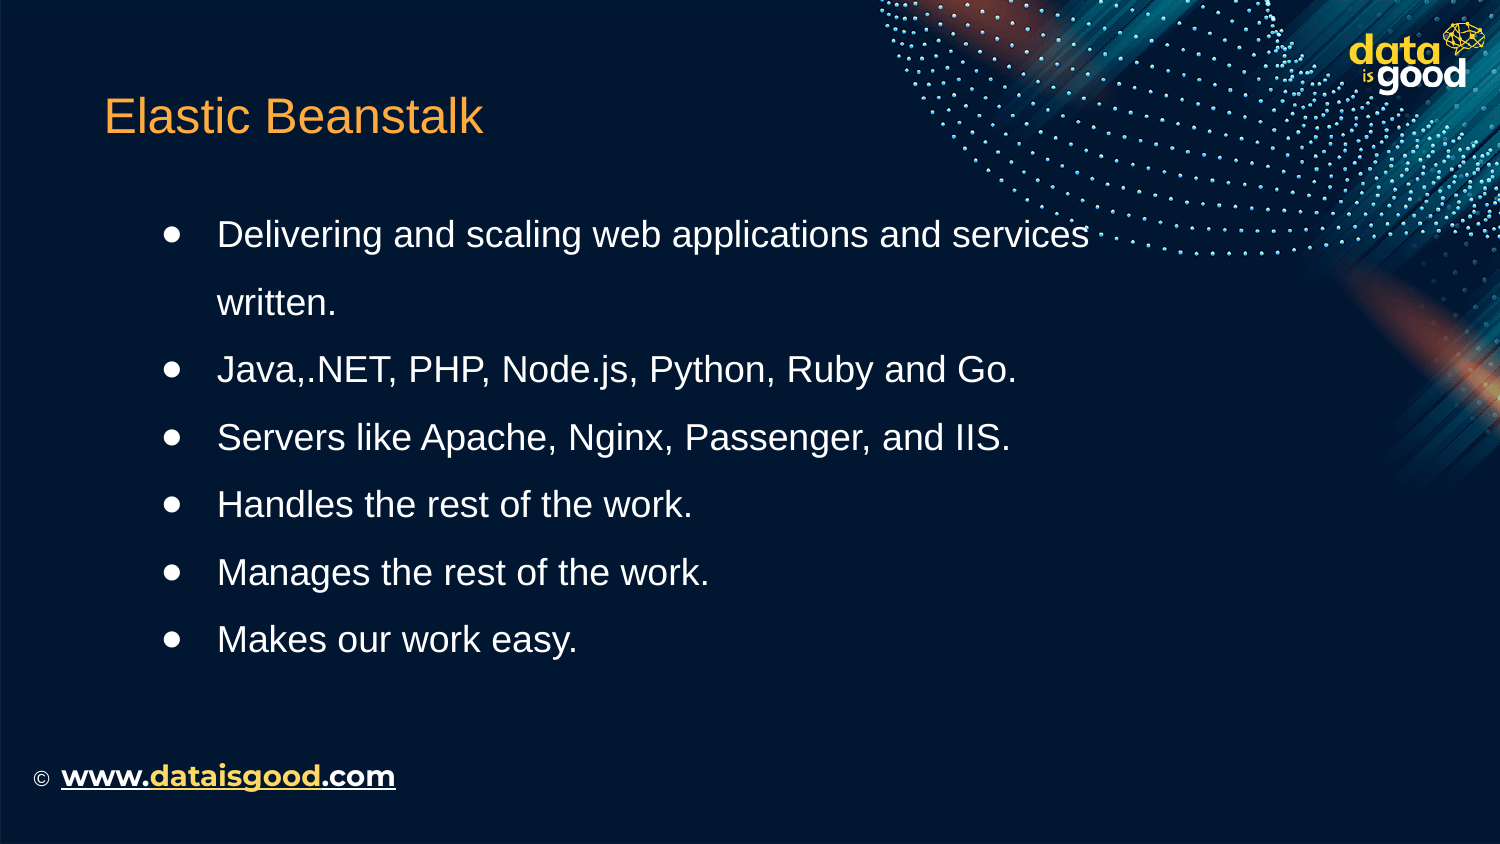

# Elastic Beanstalk
Delivering and scaling web applications and services written.
Java,.NET, PHP, Node.js, Python, Ruby and Go.
Servers like Apache, Nginx, Passenger, and IIS.
Handles the rest of the work.
Manages the rest of the work.
Makes our work easy.